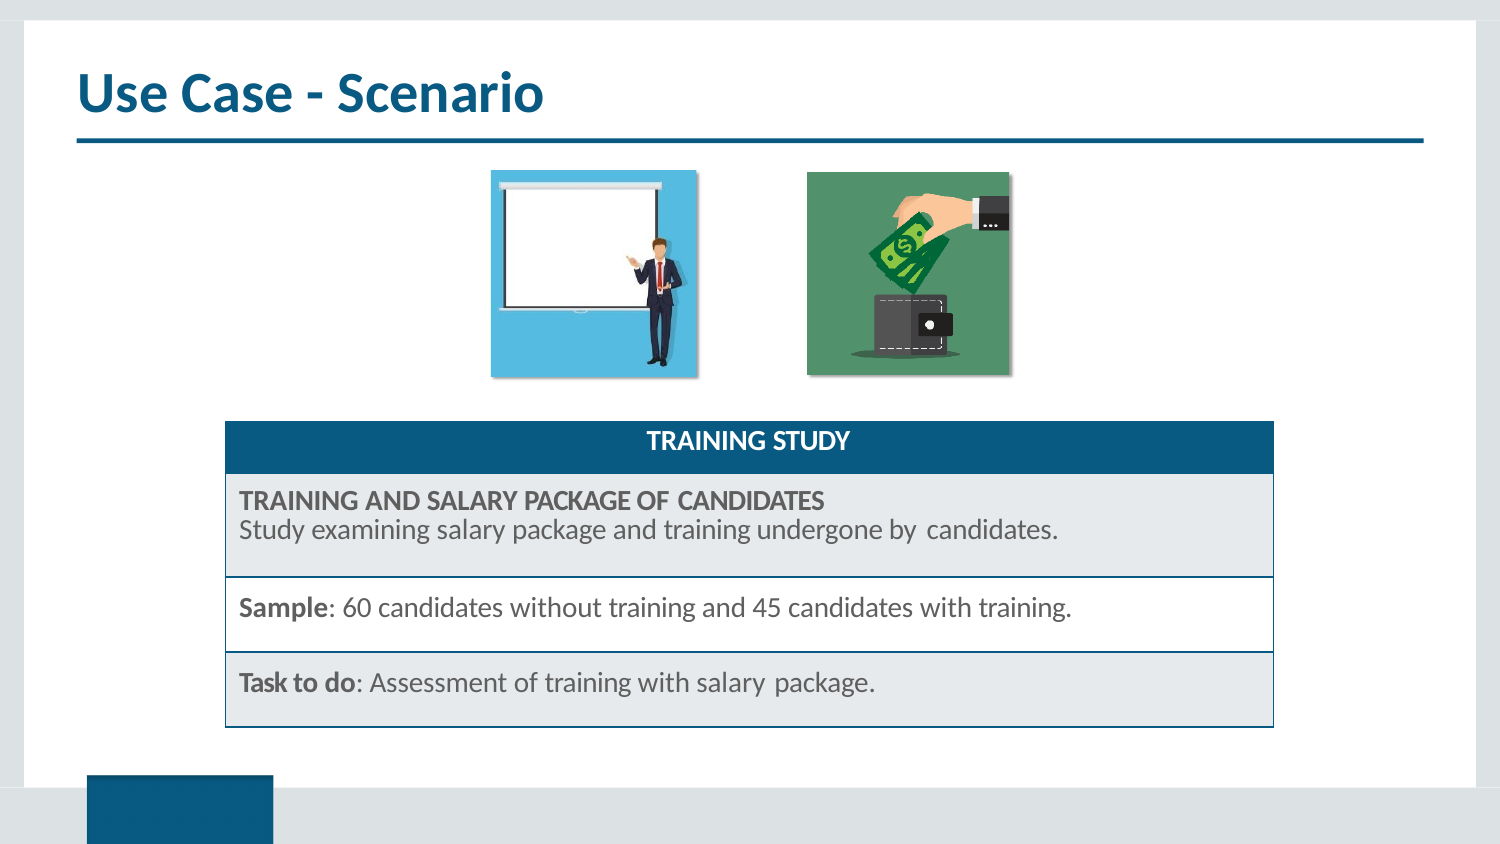

# Use Case - Scenario

| TRAINING STUDY |
| --- |
| TRAINING AND SALARY PACKAGE OF CANDIDATES Study examining salary package and training undergone by candidates. |
| Sample: 60 candidates without training and 45 candidates with training. |
| Task to do: Assessment of training with salary package. |